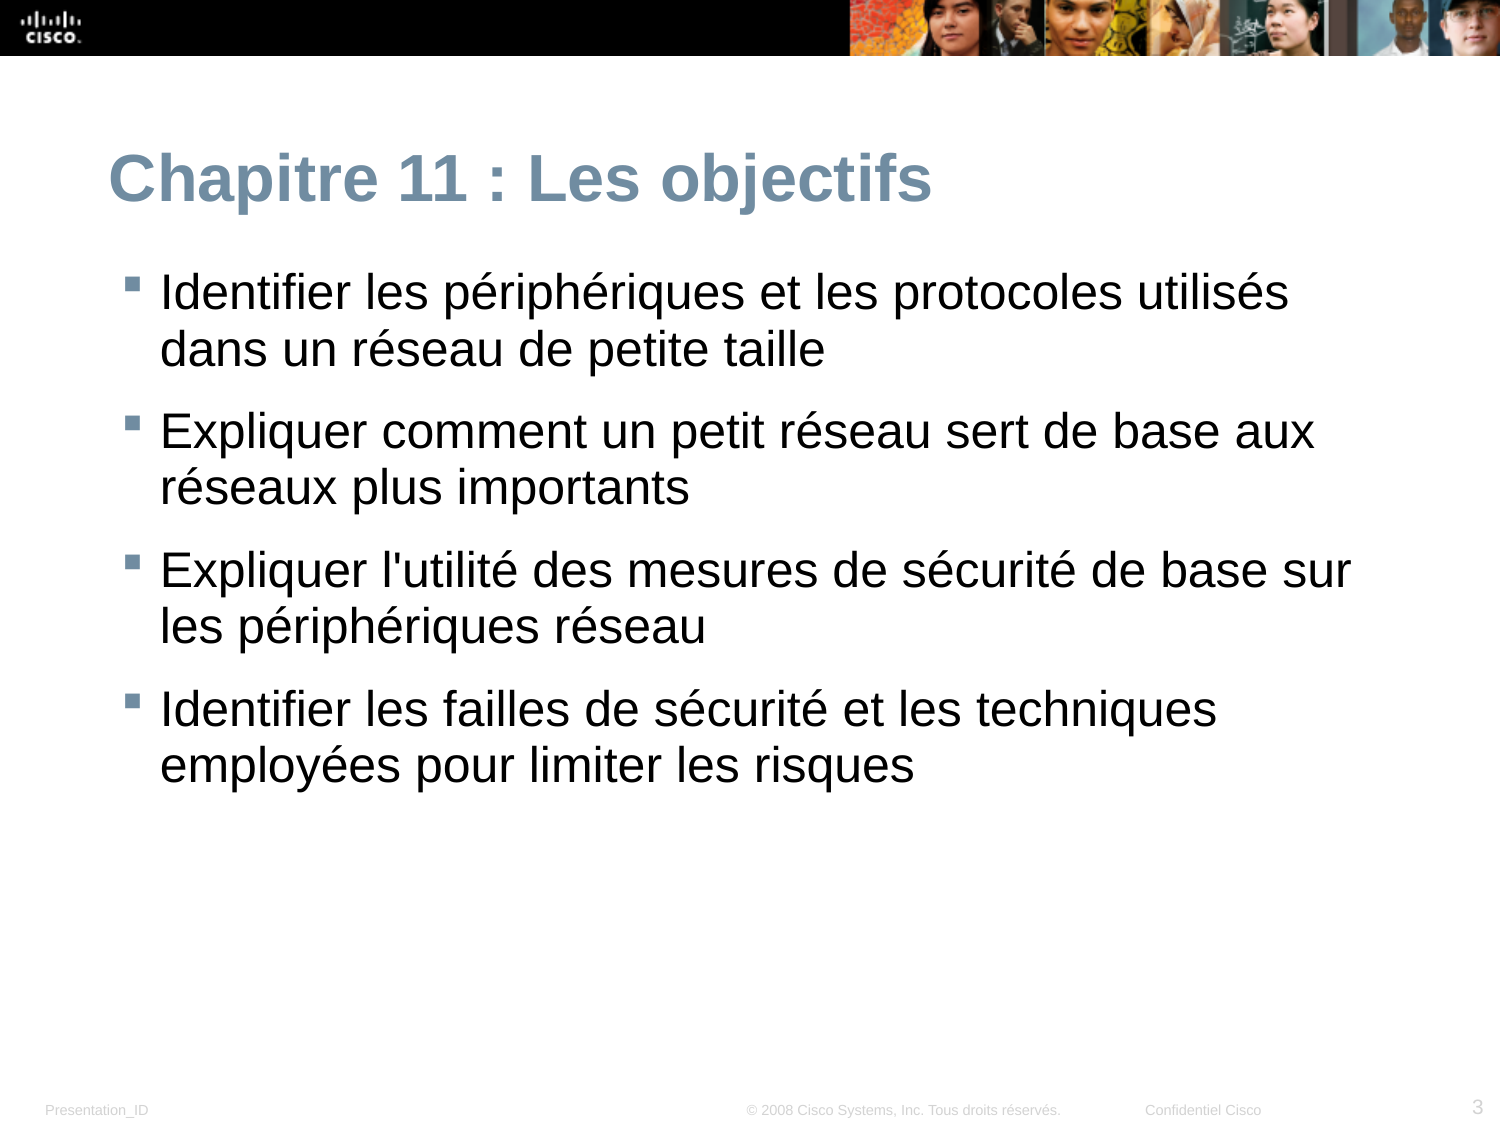

# Chapitre 11 : Les objectifs
Identifier les périphériques et les protocoles utilisés dans un réseau de petite taille
Expliquer comment un petit réseau sert de base aux réseaux plus importants
Expliquer l'utilité des mesures de sécurité de base sur les périphériques réseau
Identifier les failles de sécurité et les techniques employées pour limiter les risques